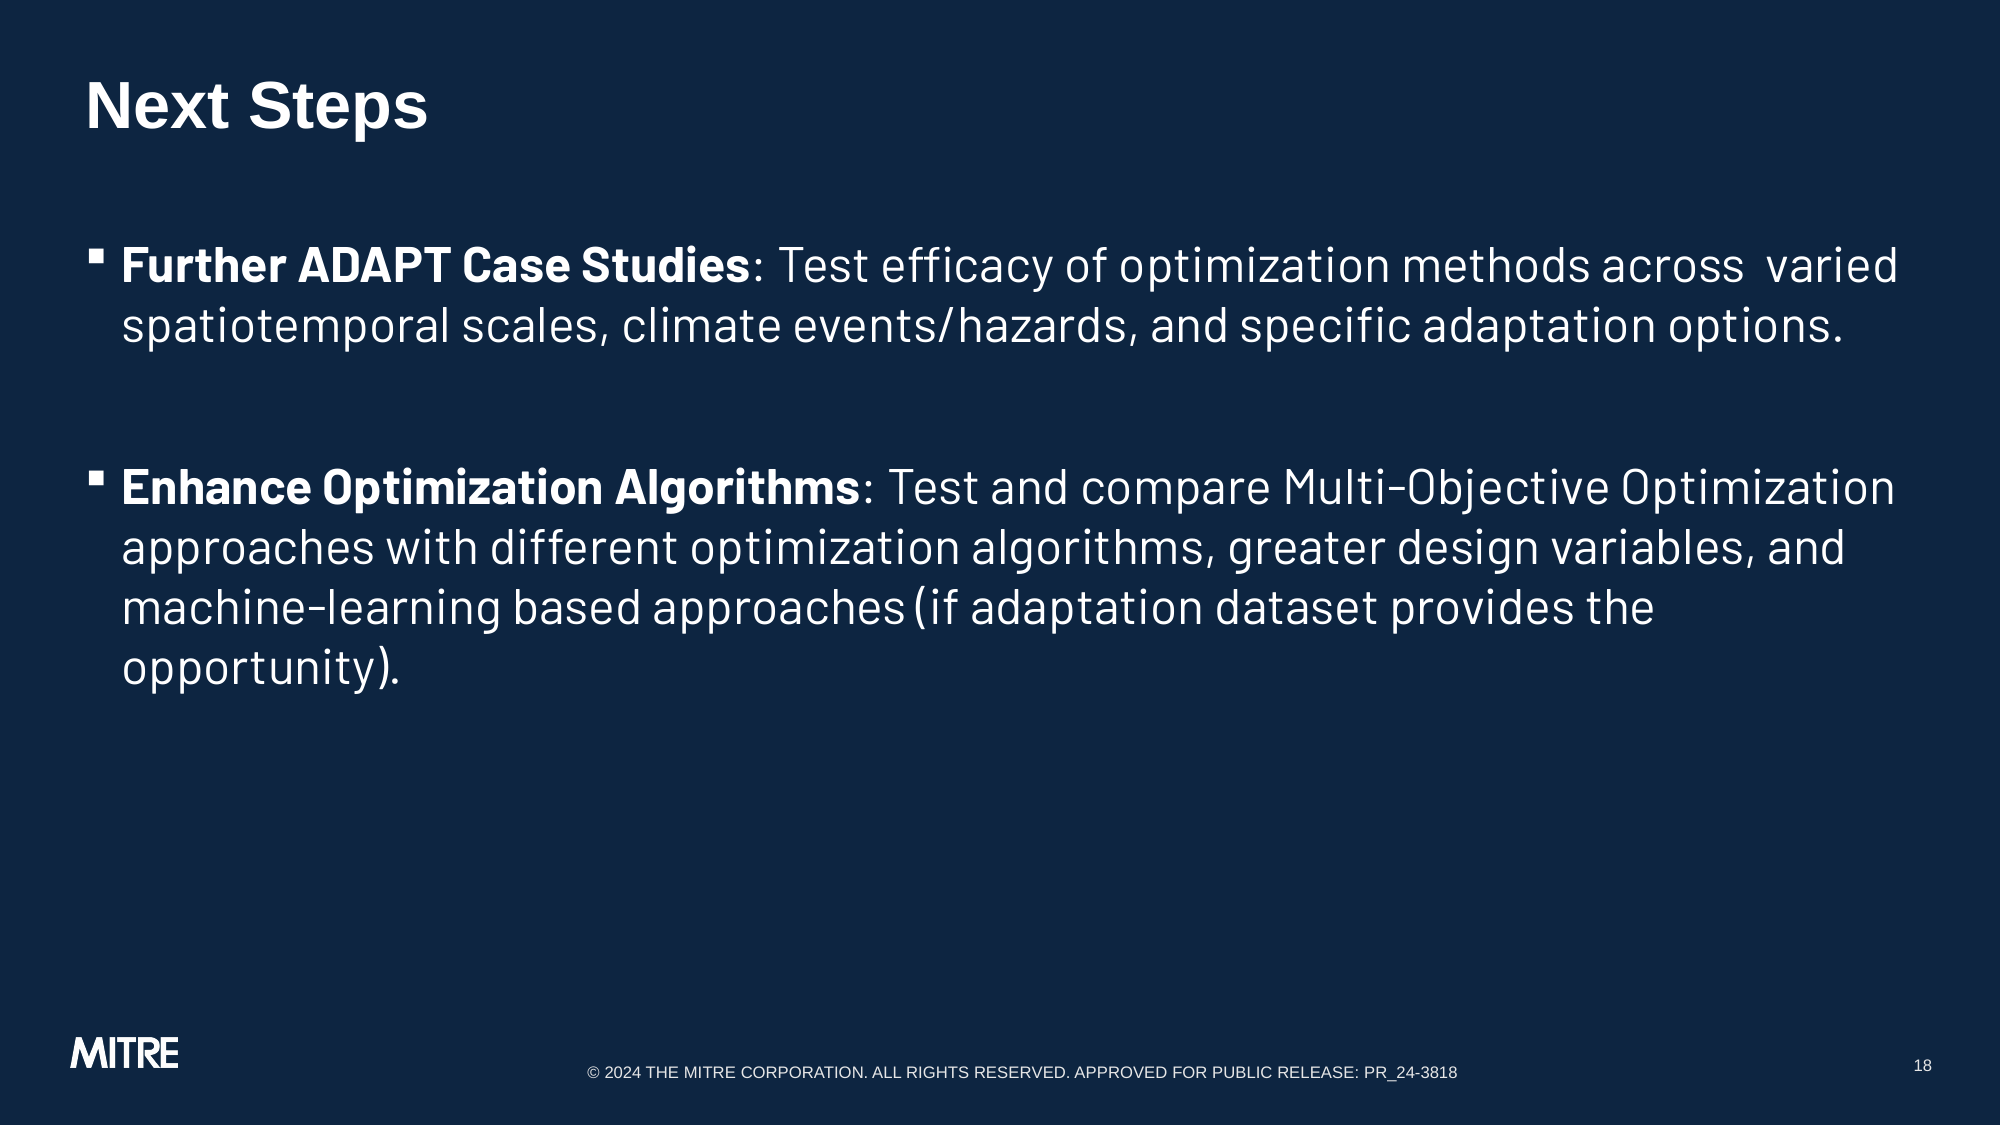

# Next Steps
Further ADAPT Case Studies: Test efficacy of optimization methods across  varied spatiotemporal scales, climate events/hazards, and specific adaptation options.

Enhance Optimization Algorithms: Test and compare Multi-Objective Optimization approaches with different optimization algorithms, greater design variables, and machine-learning based approaches (if adaptation dataset provides the opportunity).

18
© 2024 THE MITRE CORPORATION. ALL RIGHTS RESERVED. APPROVED FOR PUBLIC RELEASE: PR_24-3818